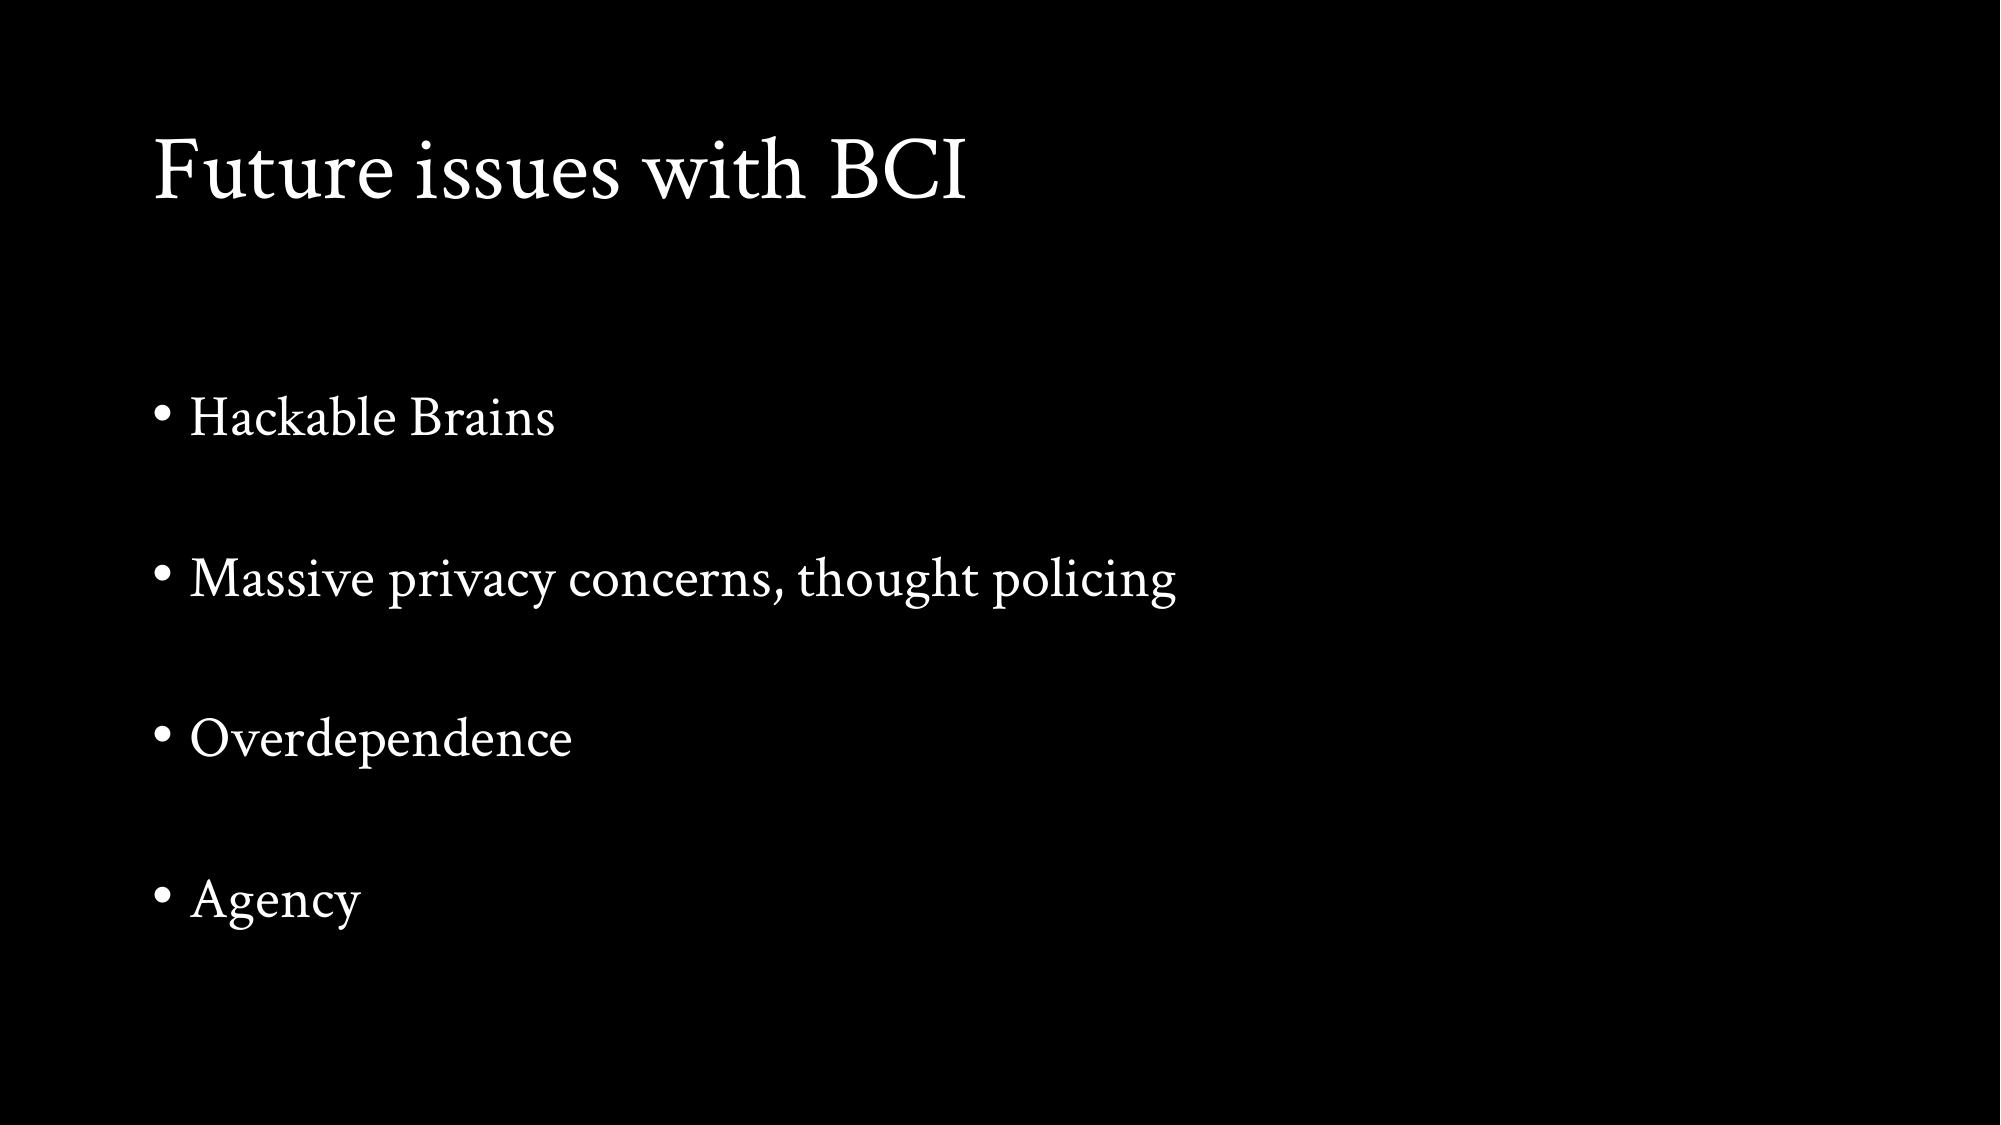

# Future issues with BCI
Hackable Brains
Massive privacy concerns, thought policing
Overdependence
Agency